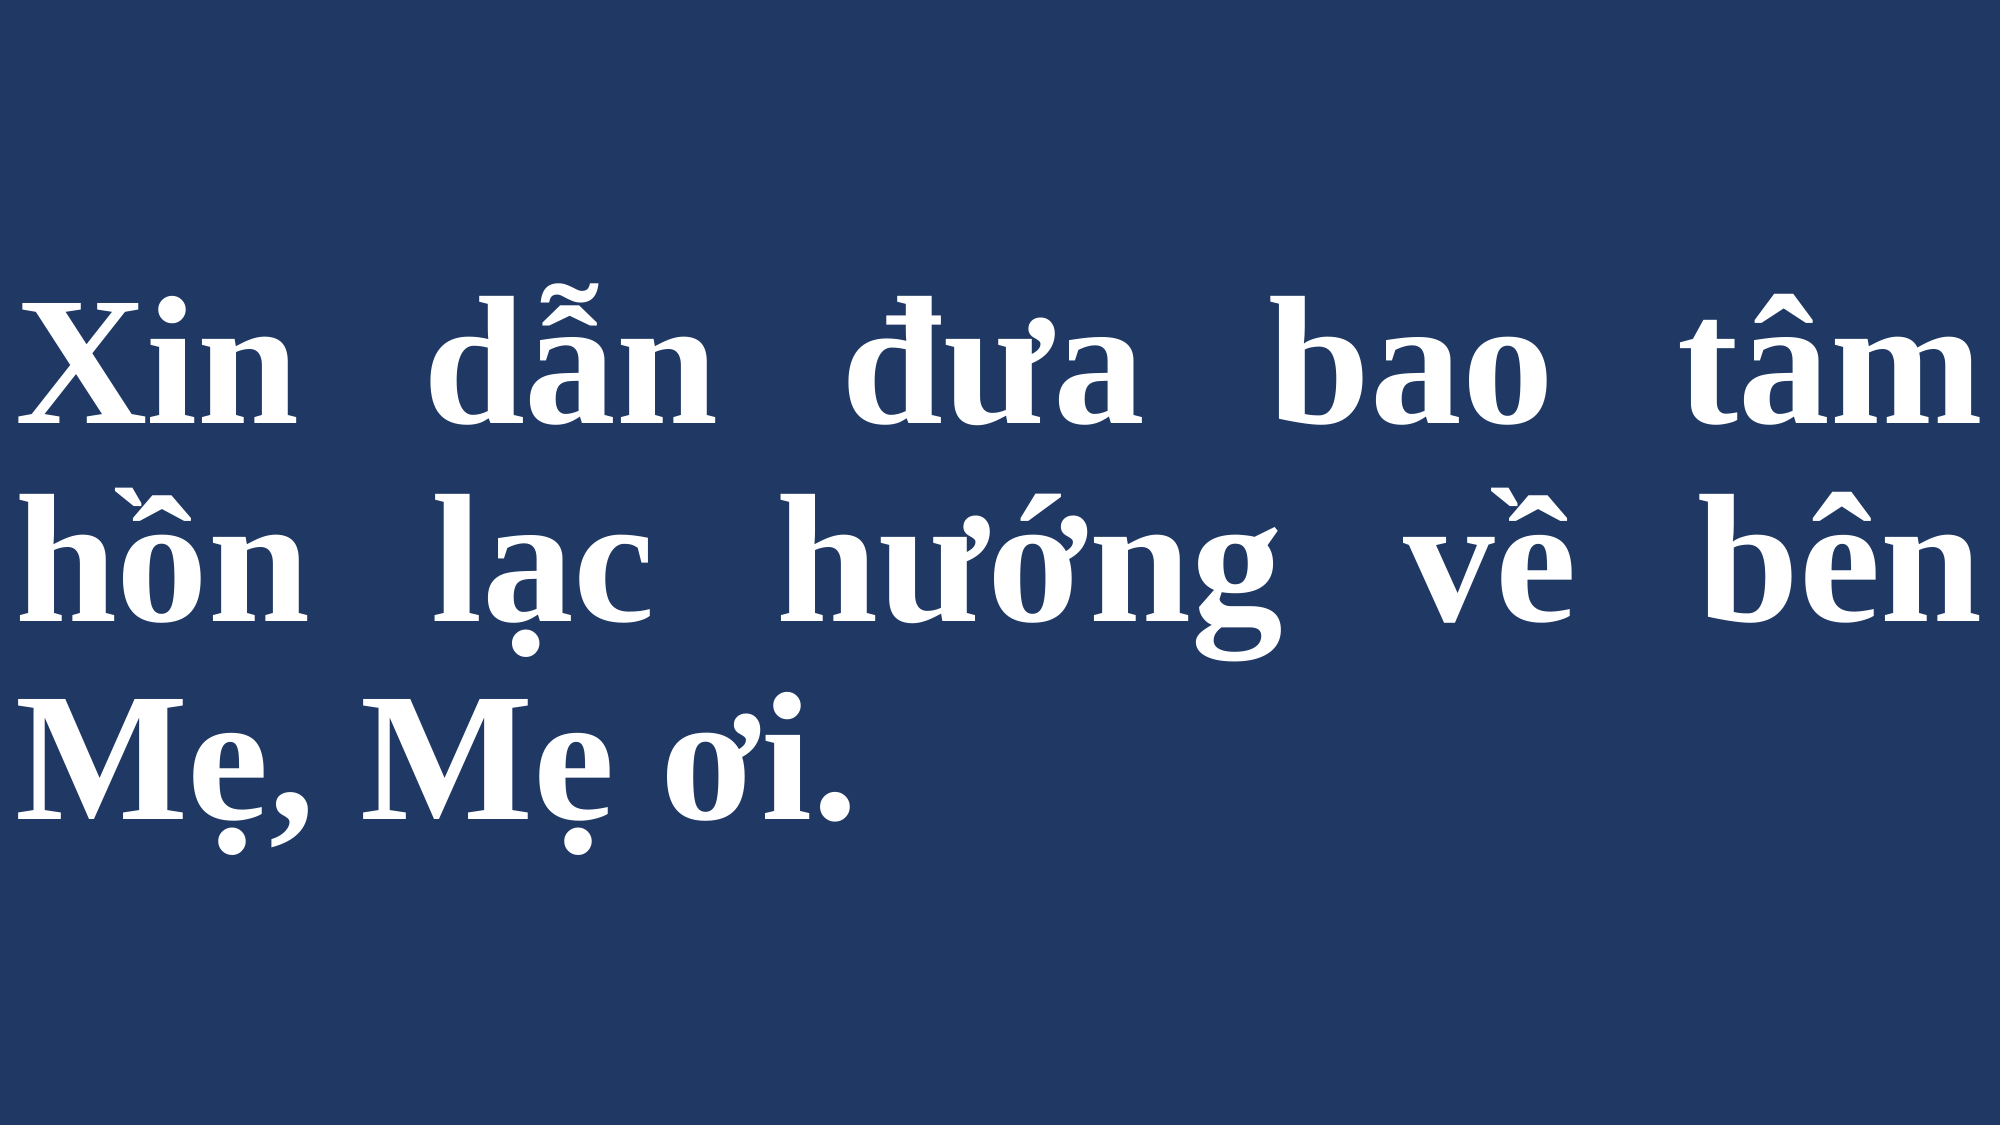

# Xin dẫn đưa bao tâm hồn lạc hướng về bên Mẹ, Mẹ ơi.